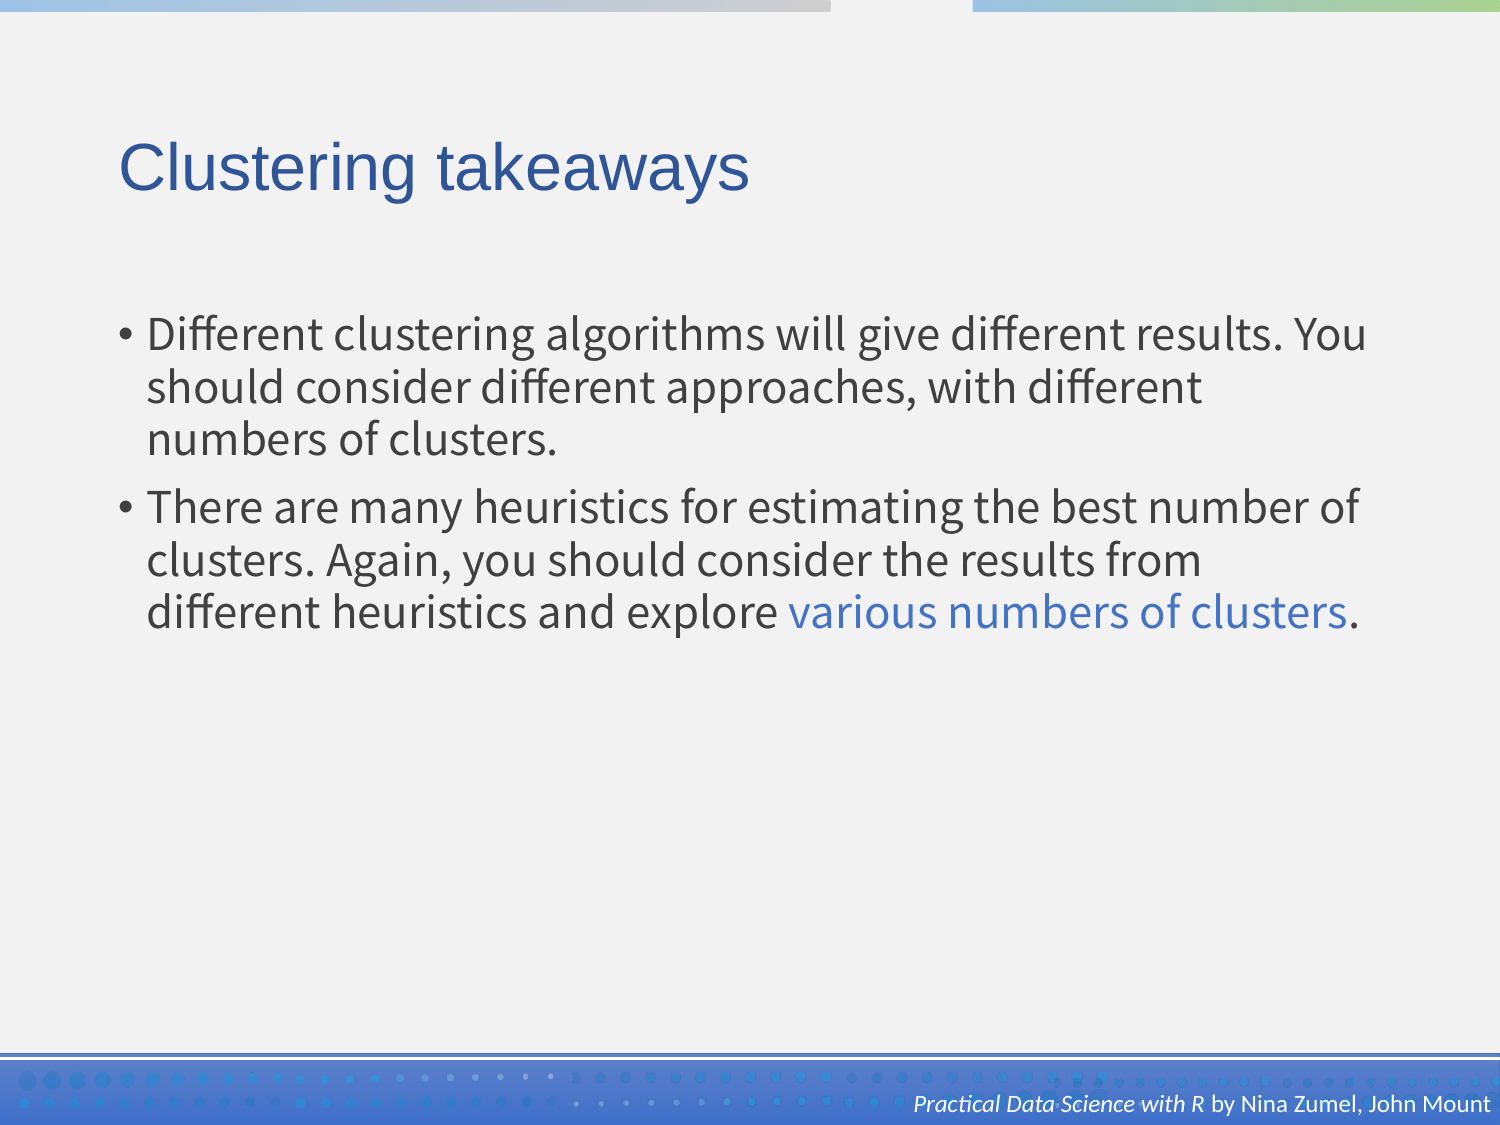

# Clustering takeaways
Different clustering algorithms will give different results. You should consider different approaches, with different numbers of clusters.
There are many heuristics for estimating the best number of clusters. Again, you should consider the results from different heuristics and explore various numbers of clusters.
Practical Data Science with R by Nina Zumel, John Mount